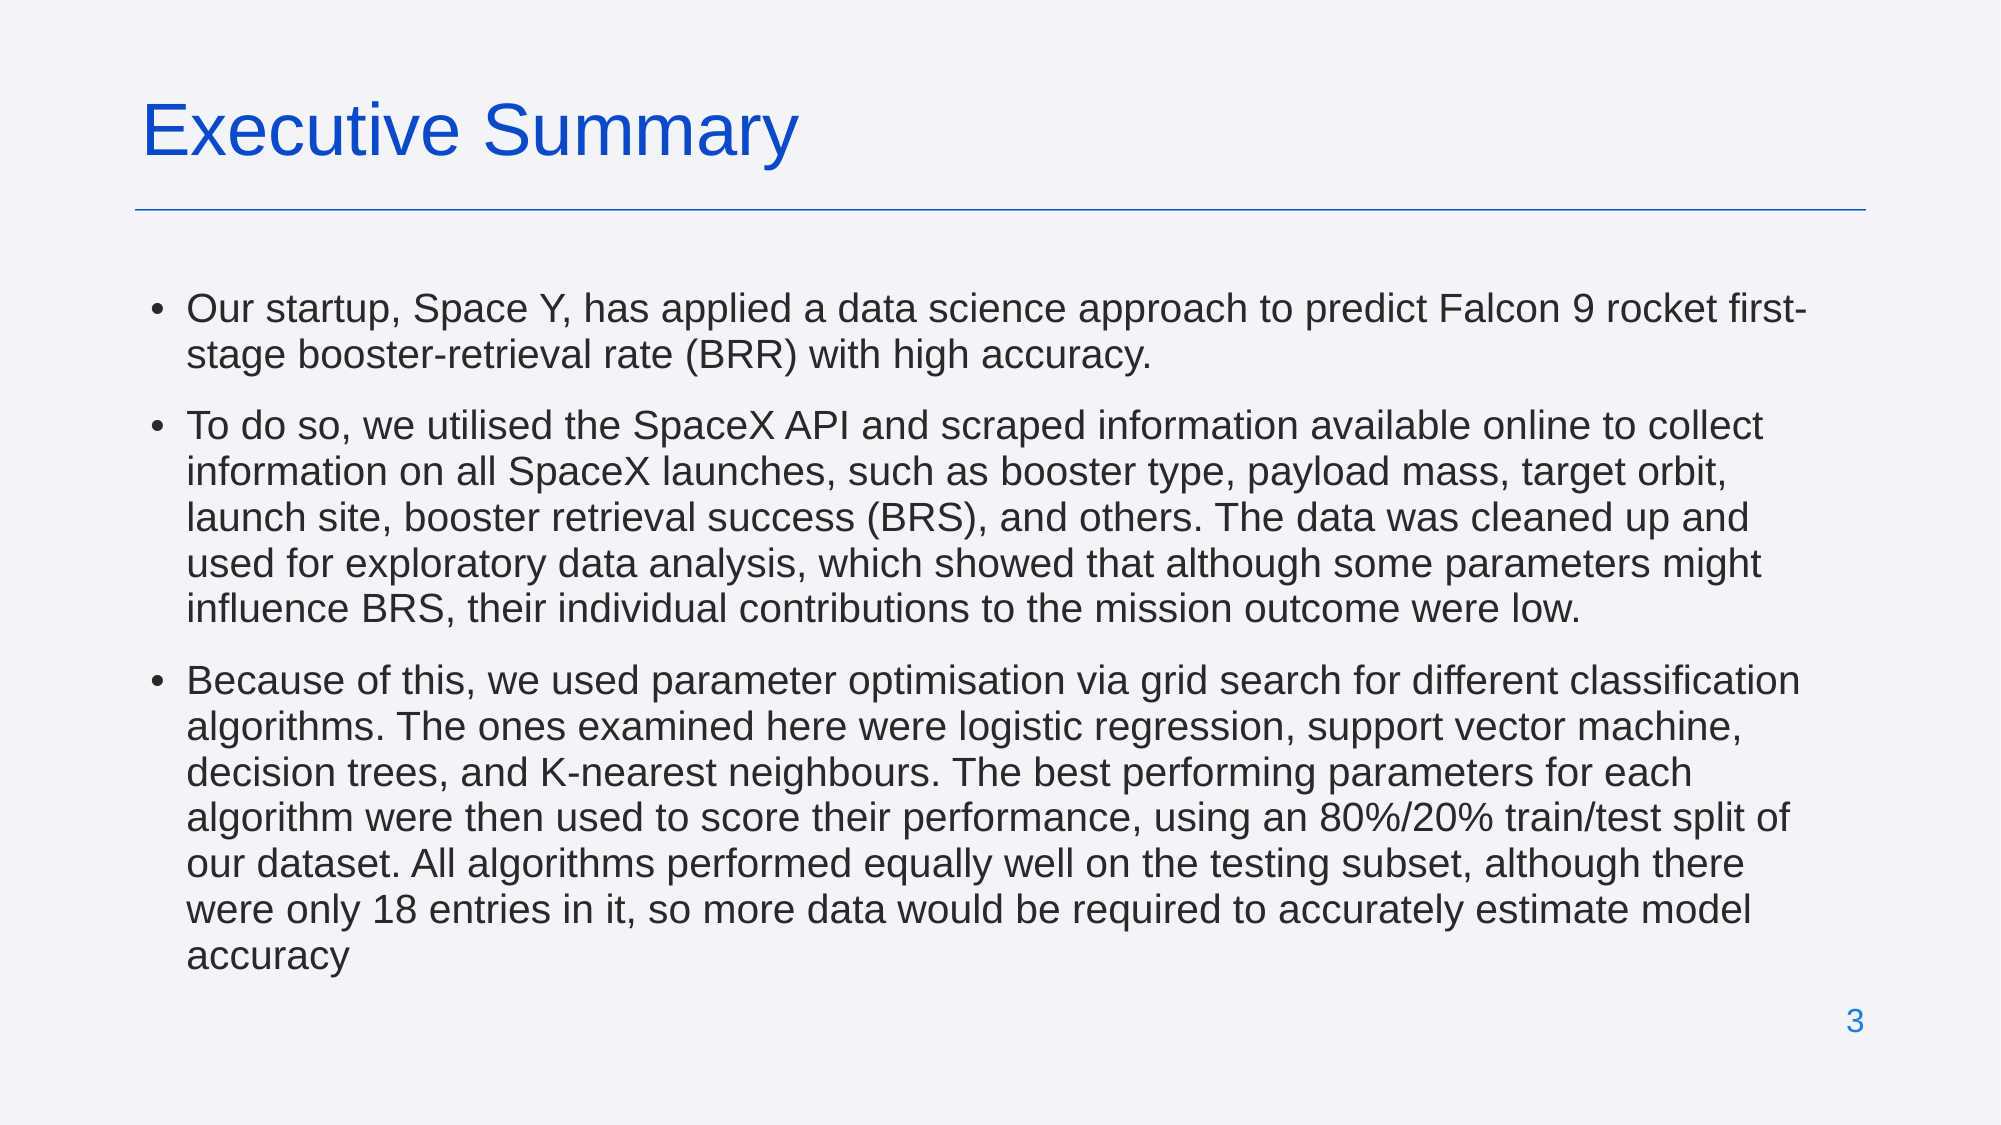

Executive Summary
Our startup, Space Y, has applied a data science approach to predict Falcon 9 rocket first-stage booster-retrieval rate (BRR) with high accuracy.
To do so, we utilised the SpaceX API and scraped information available online to collect information on all SpaceX launches, such as booster type, payload mass, target orbit, launch site, booster retrieval success (BRS), and others. The data was cleaned up and used for exploratory data analysis, which showed that although some parameters might influence BRS, their individual contributions to the mission outcome were low.
Because of this, we used parameter optimisation via grid search for different classification algorithms. The ones examined here were logistic regression, support vector machine, decision trees, and K-nearest neighbours. The best performing parameters for each algorithm were then used to score their performance, using an 80%/20% train/test split of our dataset. All algorithms performed equally well on the testing subset, although there were only 18 entries in it, so more data would be required to accurately estimate model accuracy

3